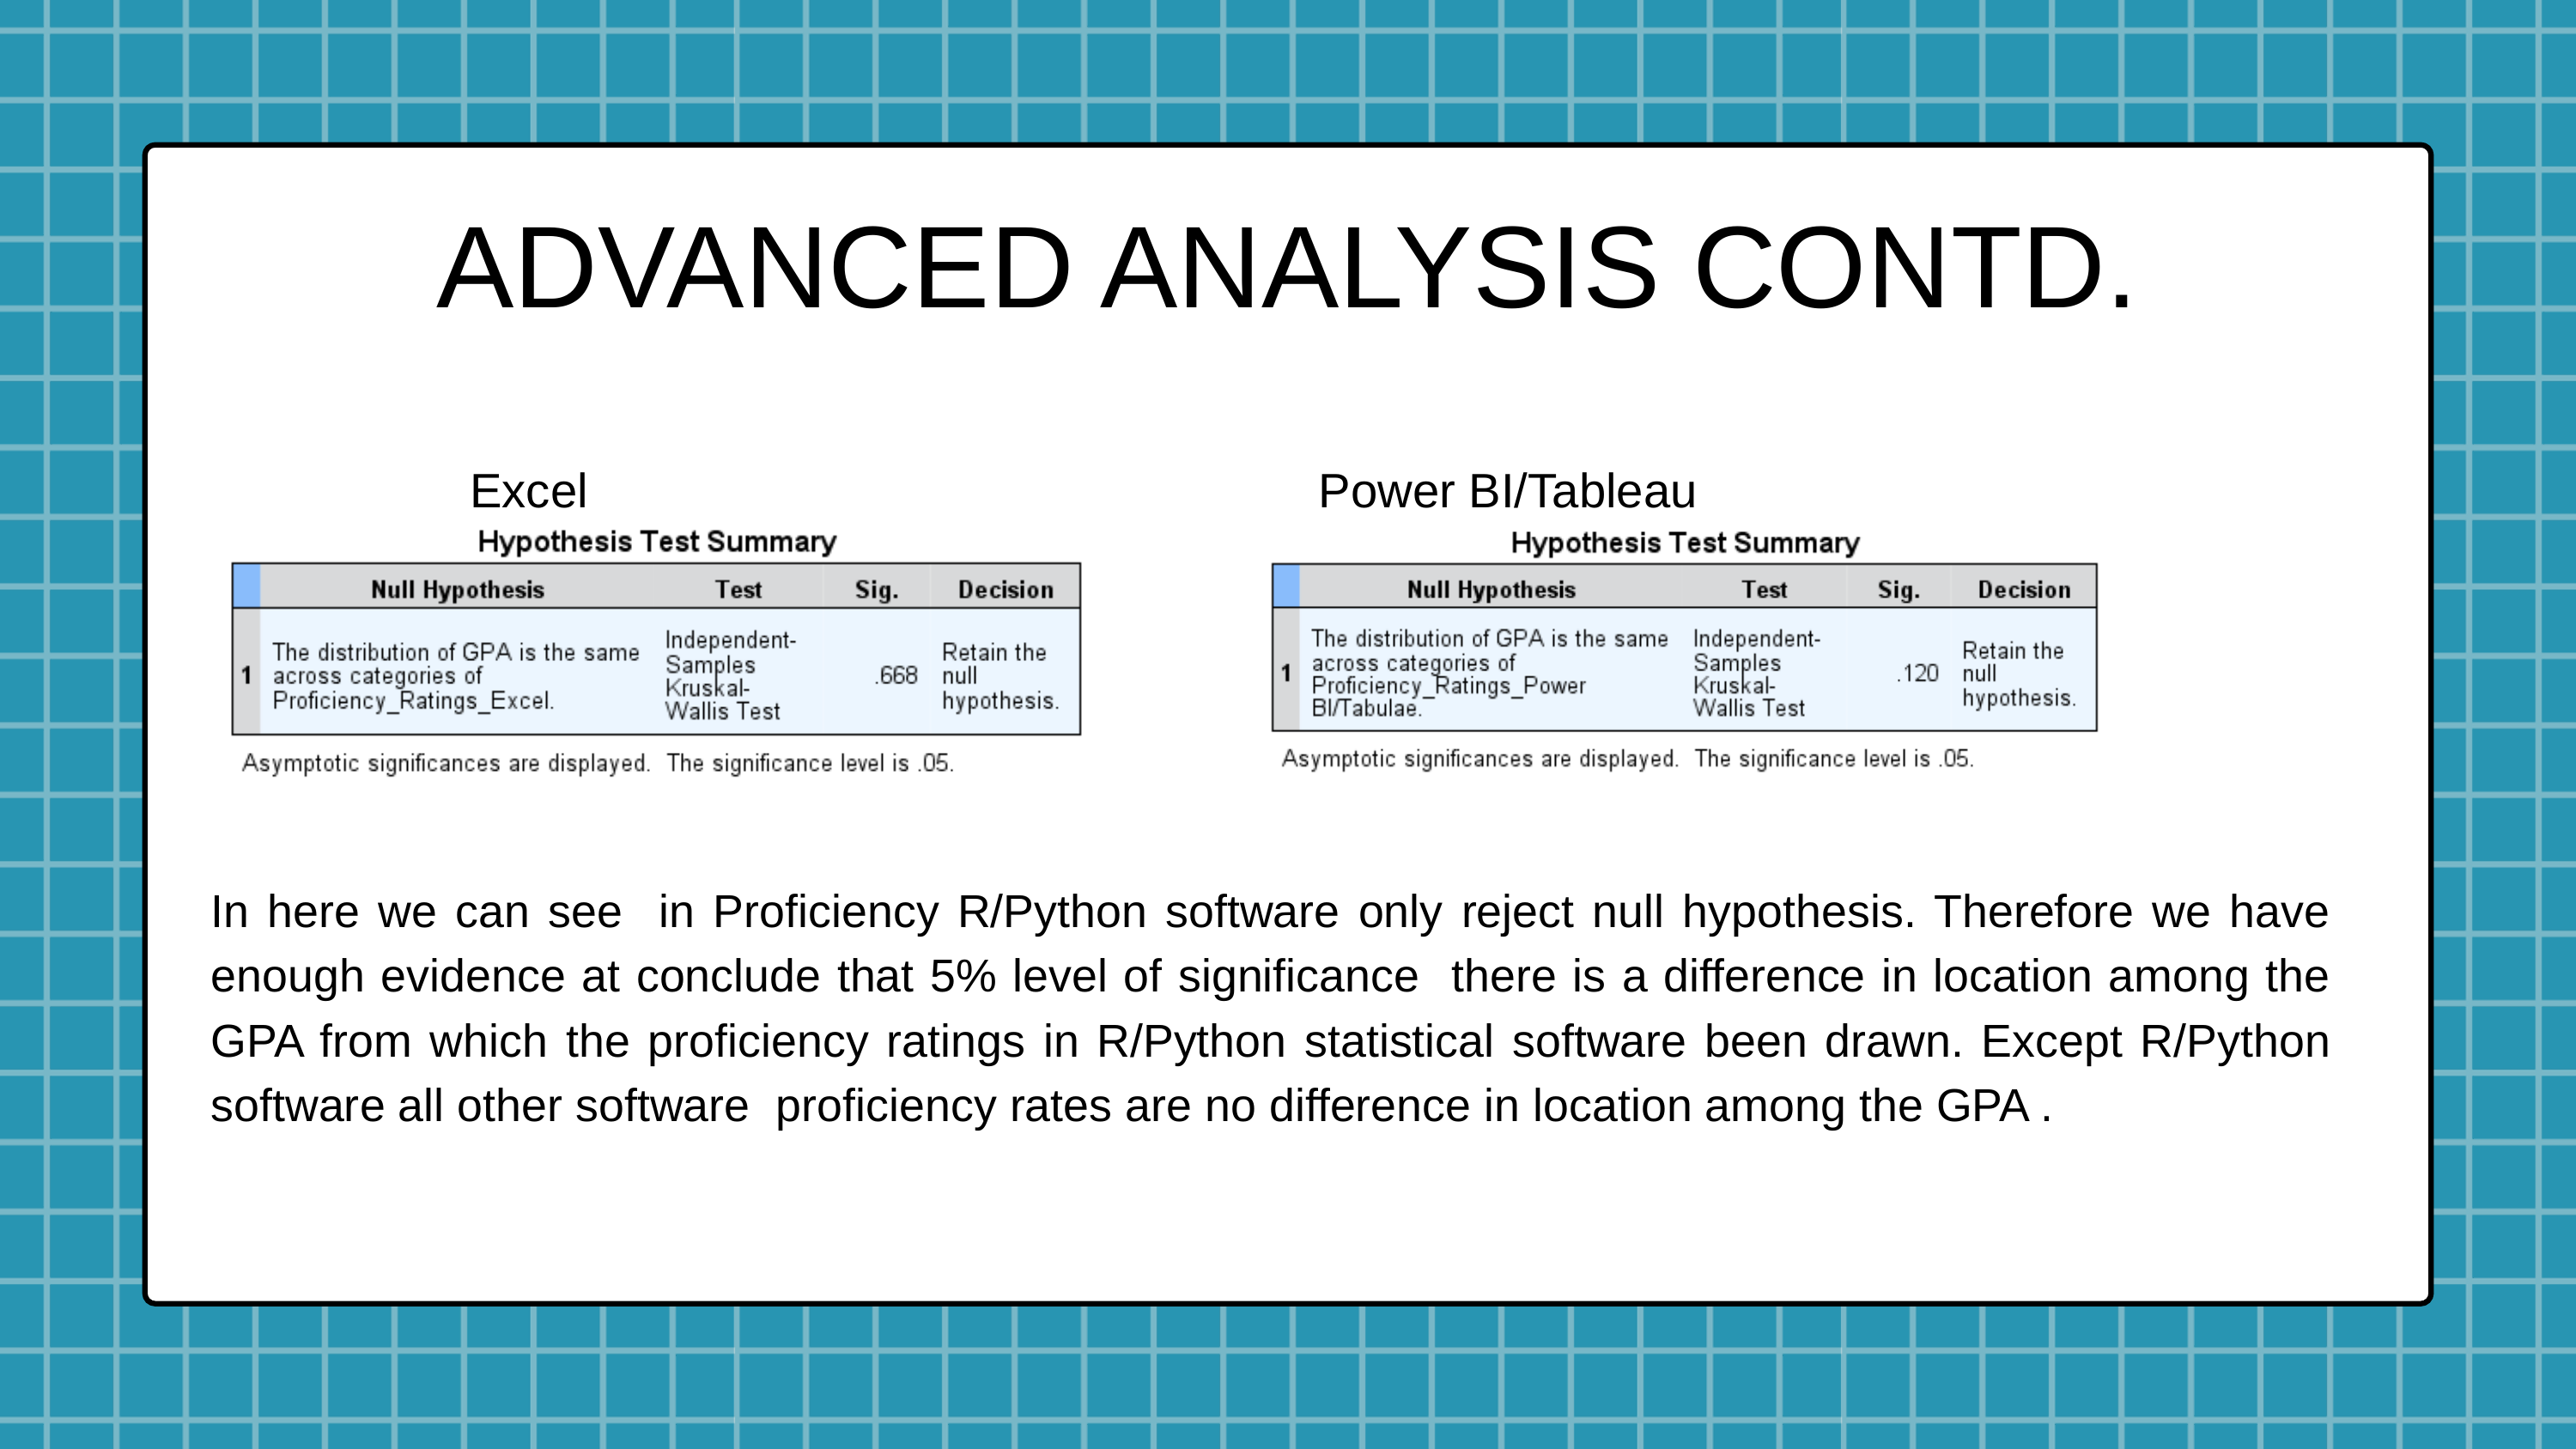

ADVANCED ANALYSIS CONTD.

Excel
Power BI/Tableau

In here we can see  in Proficiency R/Python software only reject null hypothesis. Therefore we have enough evidence at conclude that 5% level of significance  there is a difference in location among the GPA from which the proficiency ratings in R/Python statistical software been drawn. Except R/Python software all other software  proficiency rates are no difference in location among the GPA .